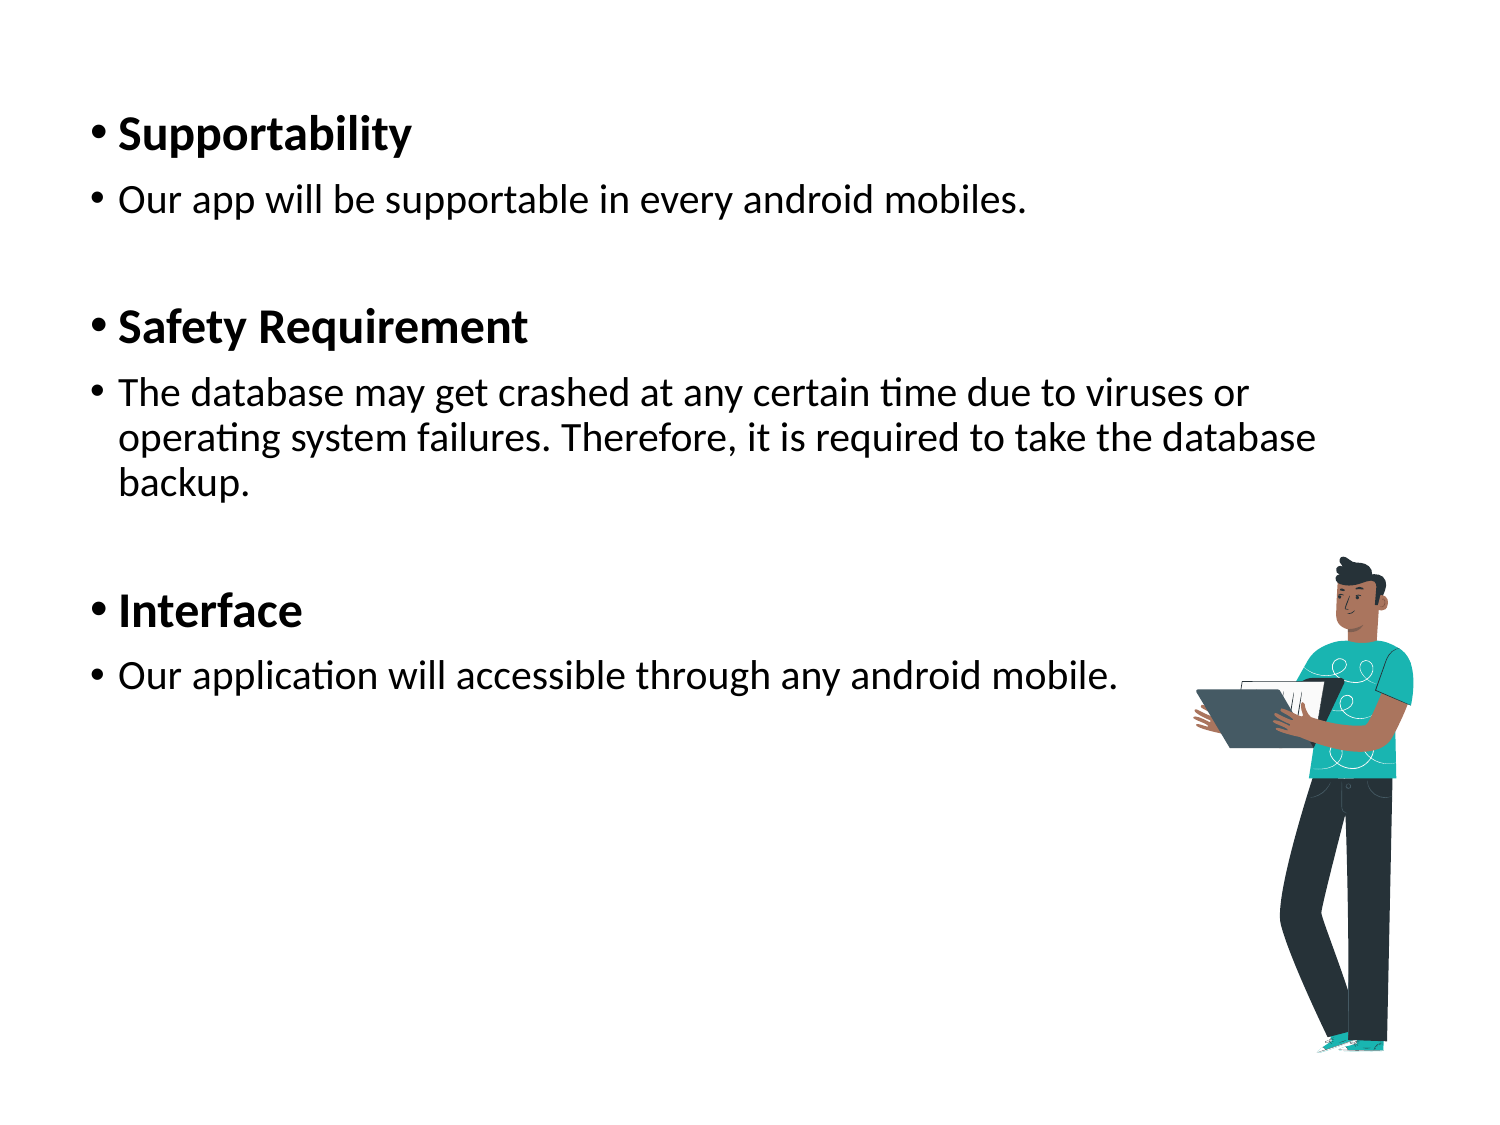

Supportability
Our app will be supportable in every android mobiles.

Safety Requirement
The database may get crashed at any certain time due to viruses or operating system failures. Therefore, it is required to take the database backup.

Interface
Our application will accessible through any android mobile.